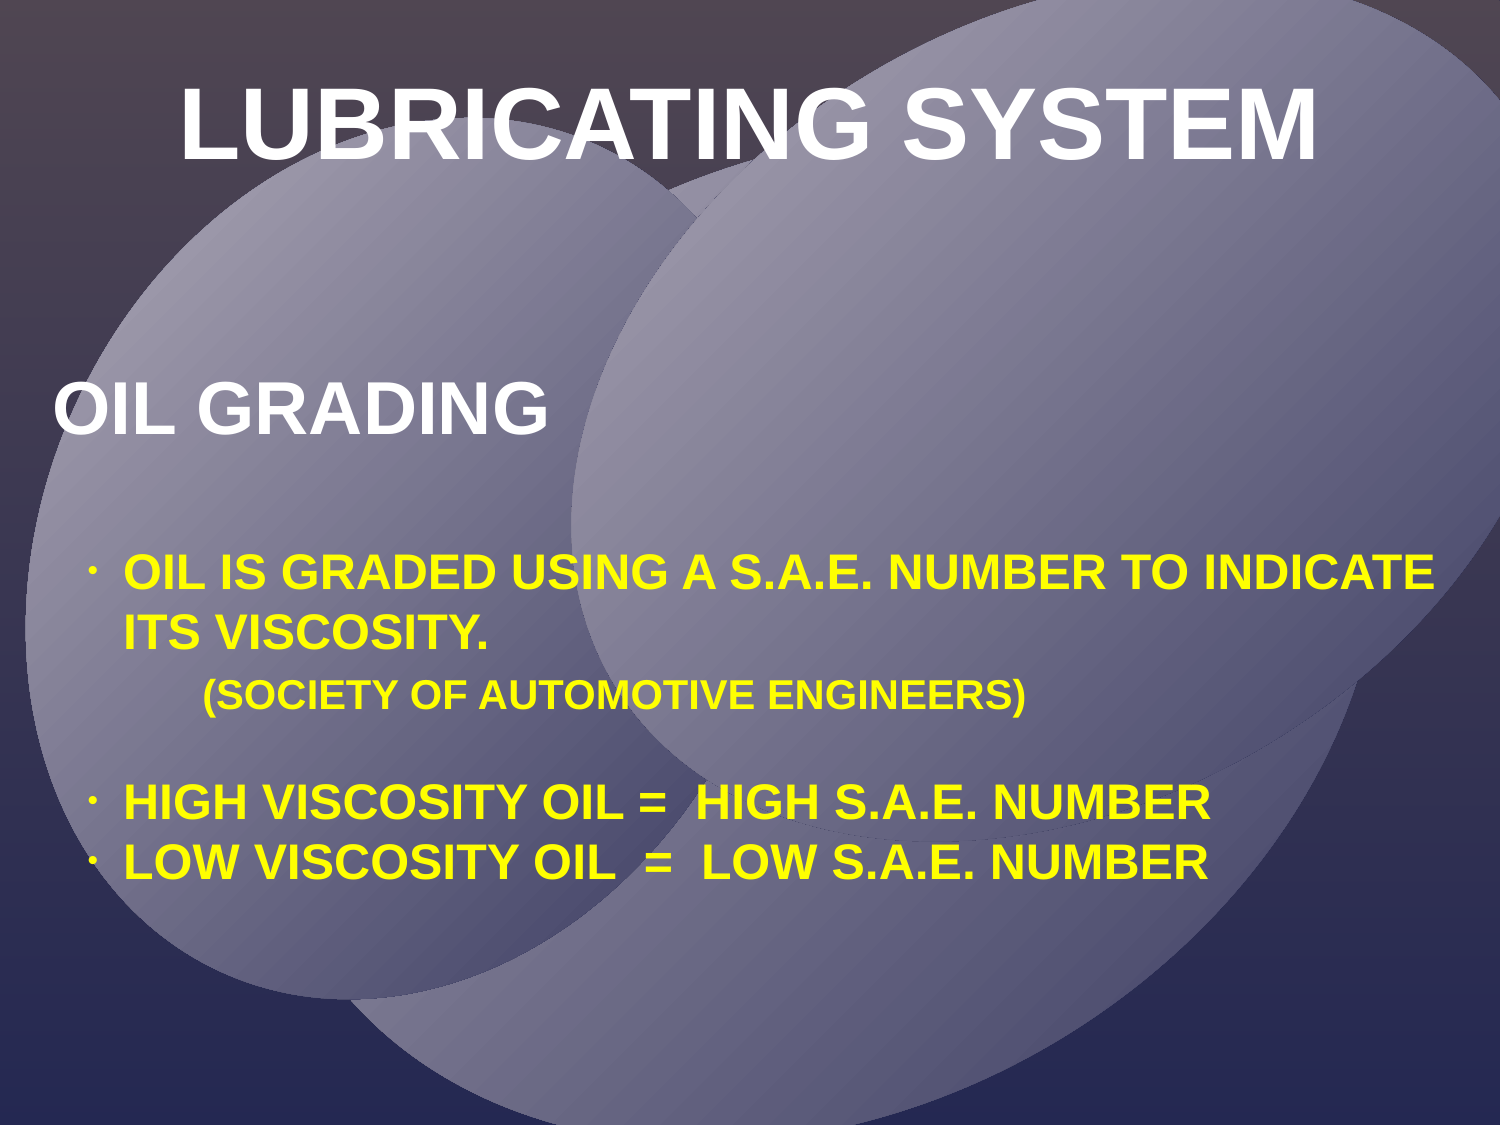

LUBRICATING SYSTEM
OIL GRADING

OIL IS GRADED USING A S.A.E. NUMBER TO INDICATE ITS VISCOSITY.
	(SOCIETY OF AUTOMOTIVE ENGINEERS)

HIGH VISCOSITY OIL =  HIGH S.A.E. NUMBER
LOW VISCOSITY OIL  =  LOW S.A.E. NUMBER